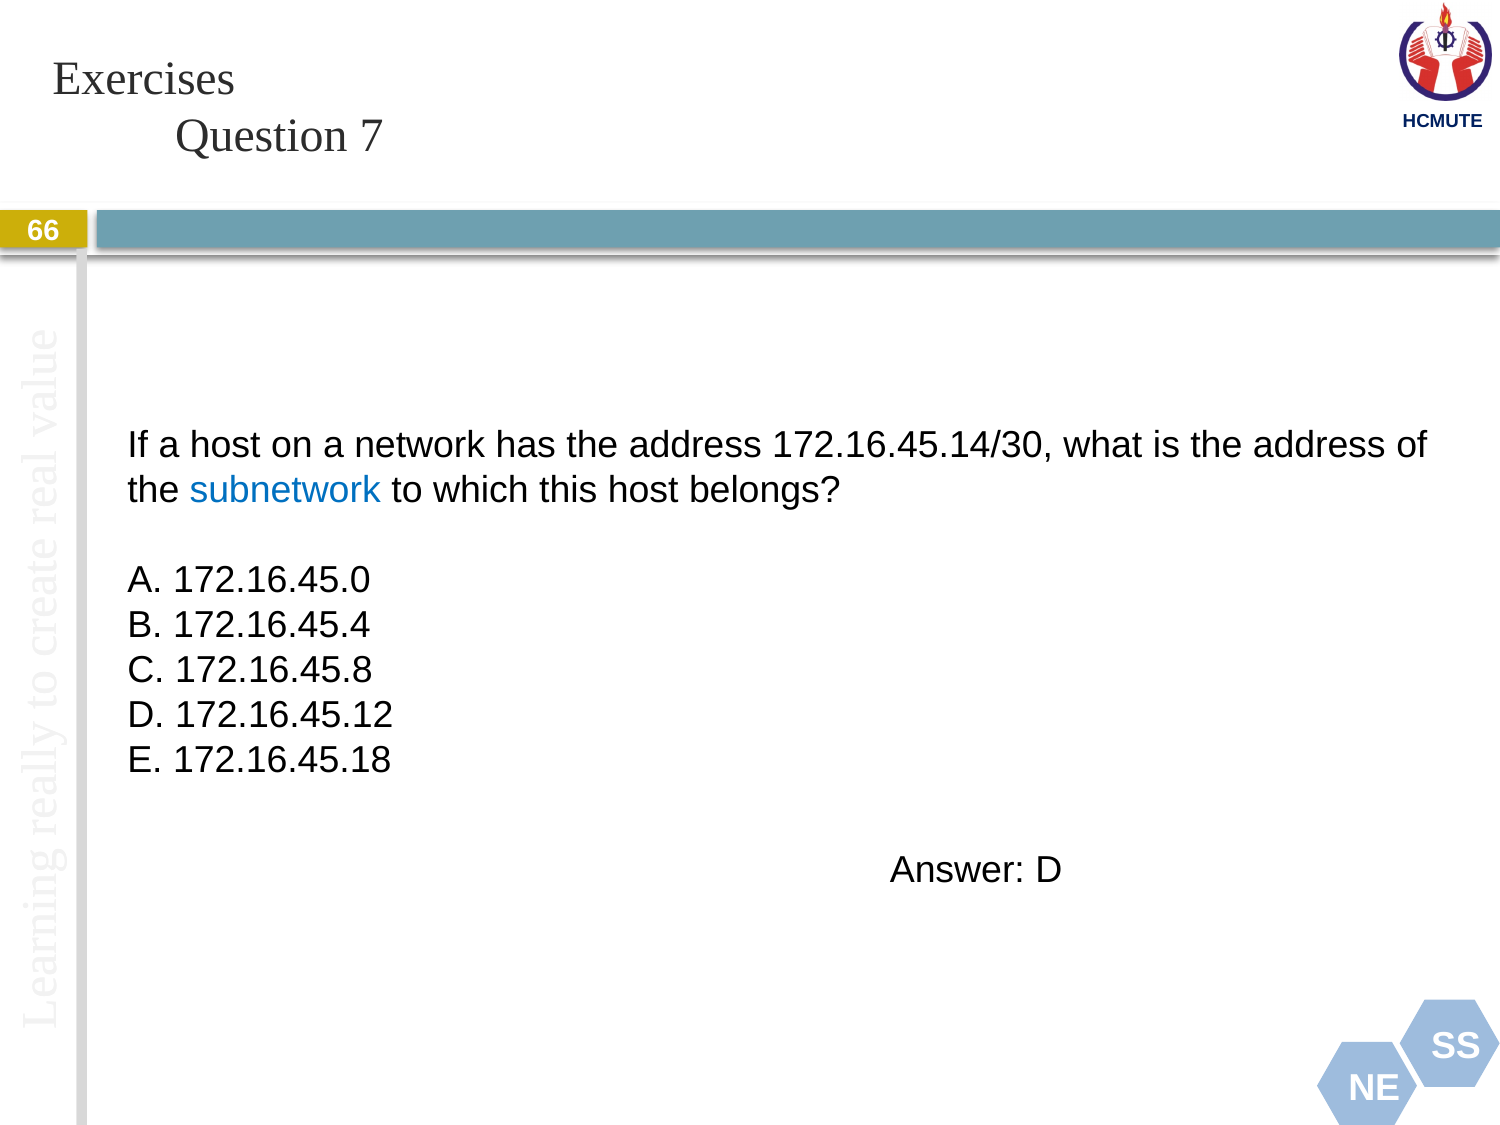

# Exercises Question 7
66
If a host on a network has the address 172.16.45.14/30, what is the address of the subnetwork to which this host belongs?

A. 172.16.45.0
B. 172.16.45.4
C. 172.16.45.8
D. 172.16.45.12
E. 172.16.45.18
Answer: D